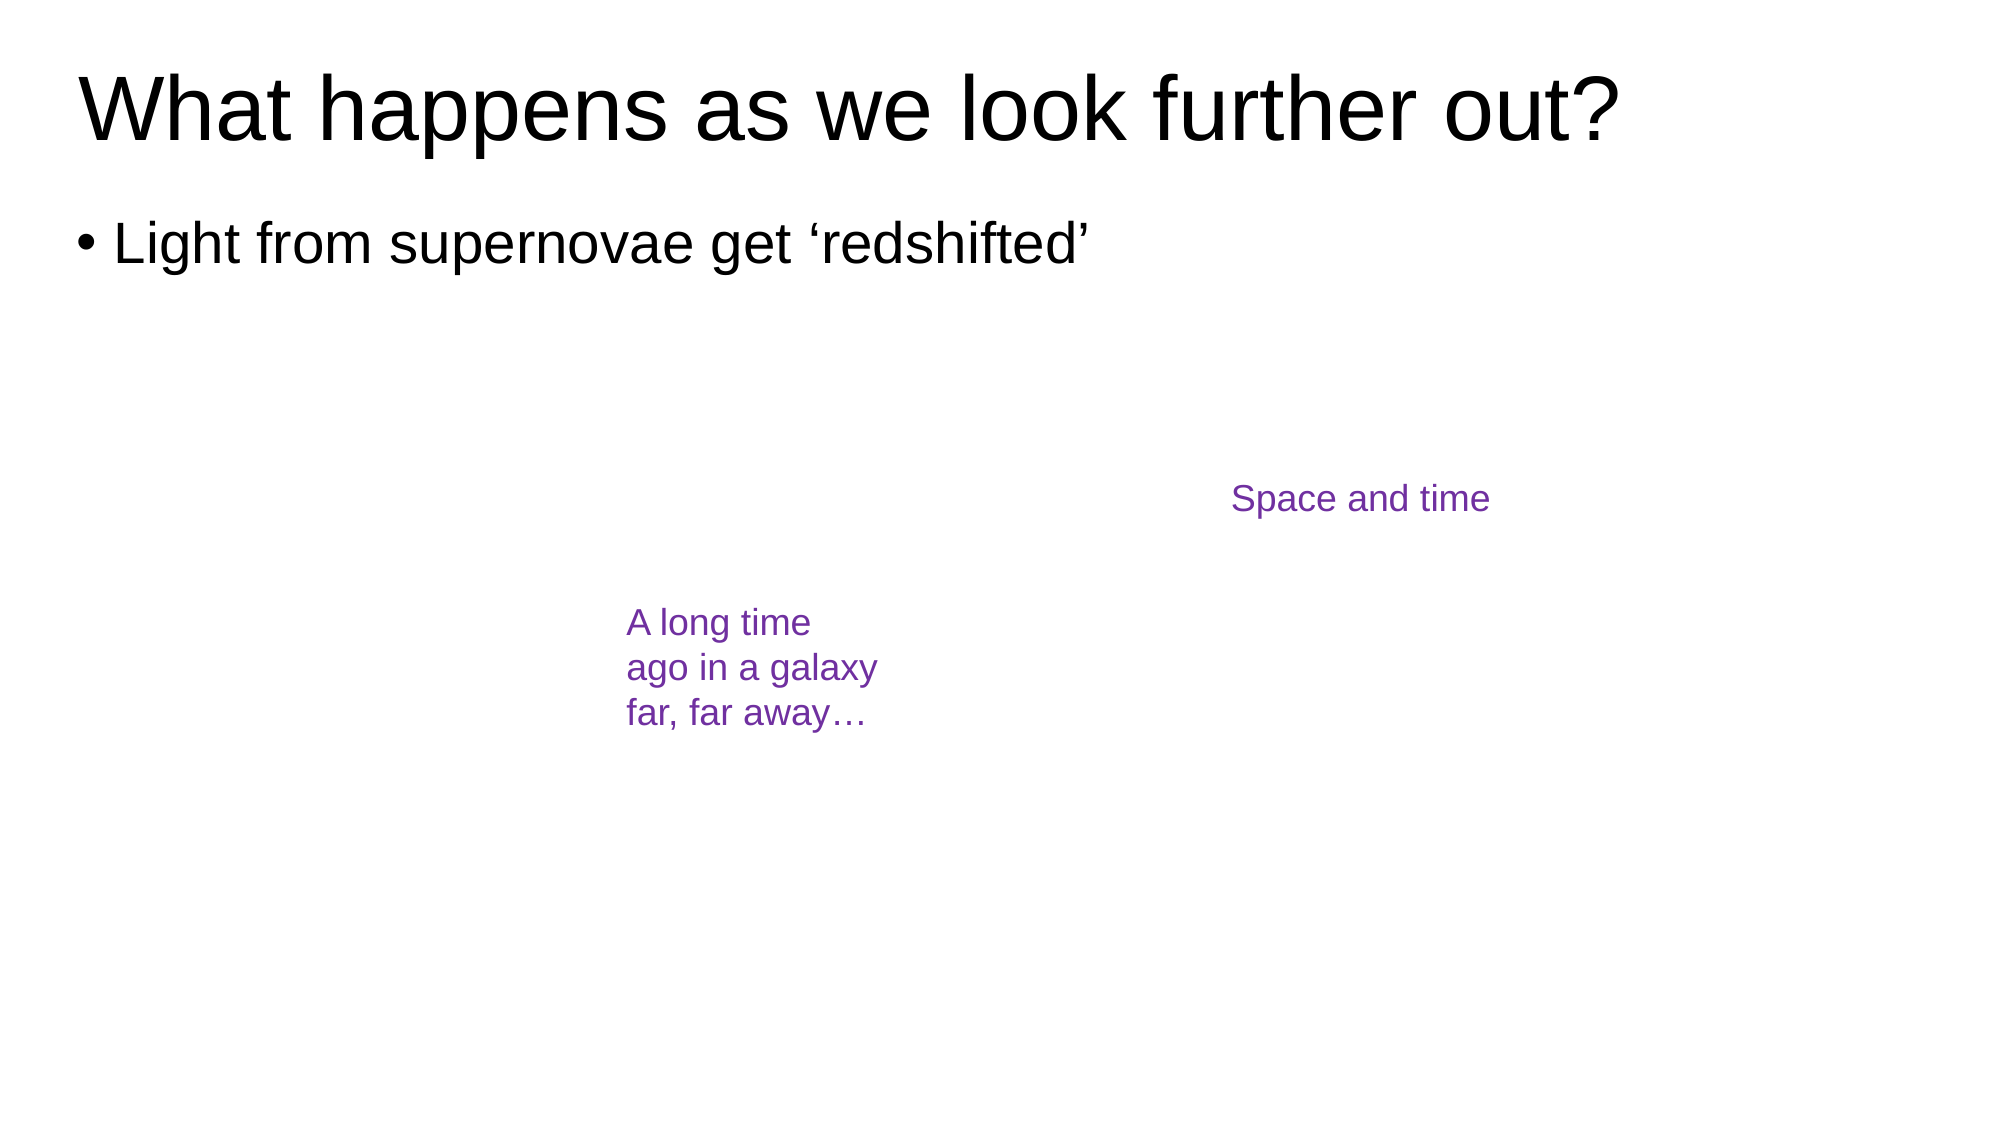

What happens as we look further out?
Light from supernovae get ‘redshifted’
Space and time
A long time ago in a galaxy far, far away…